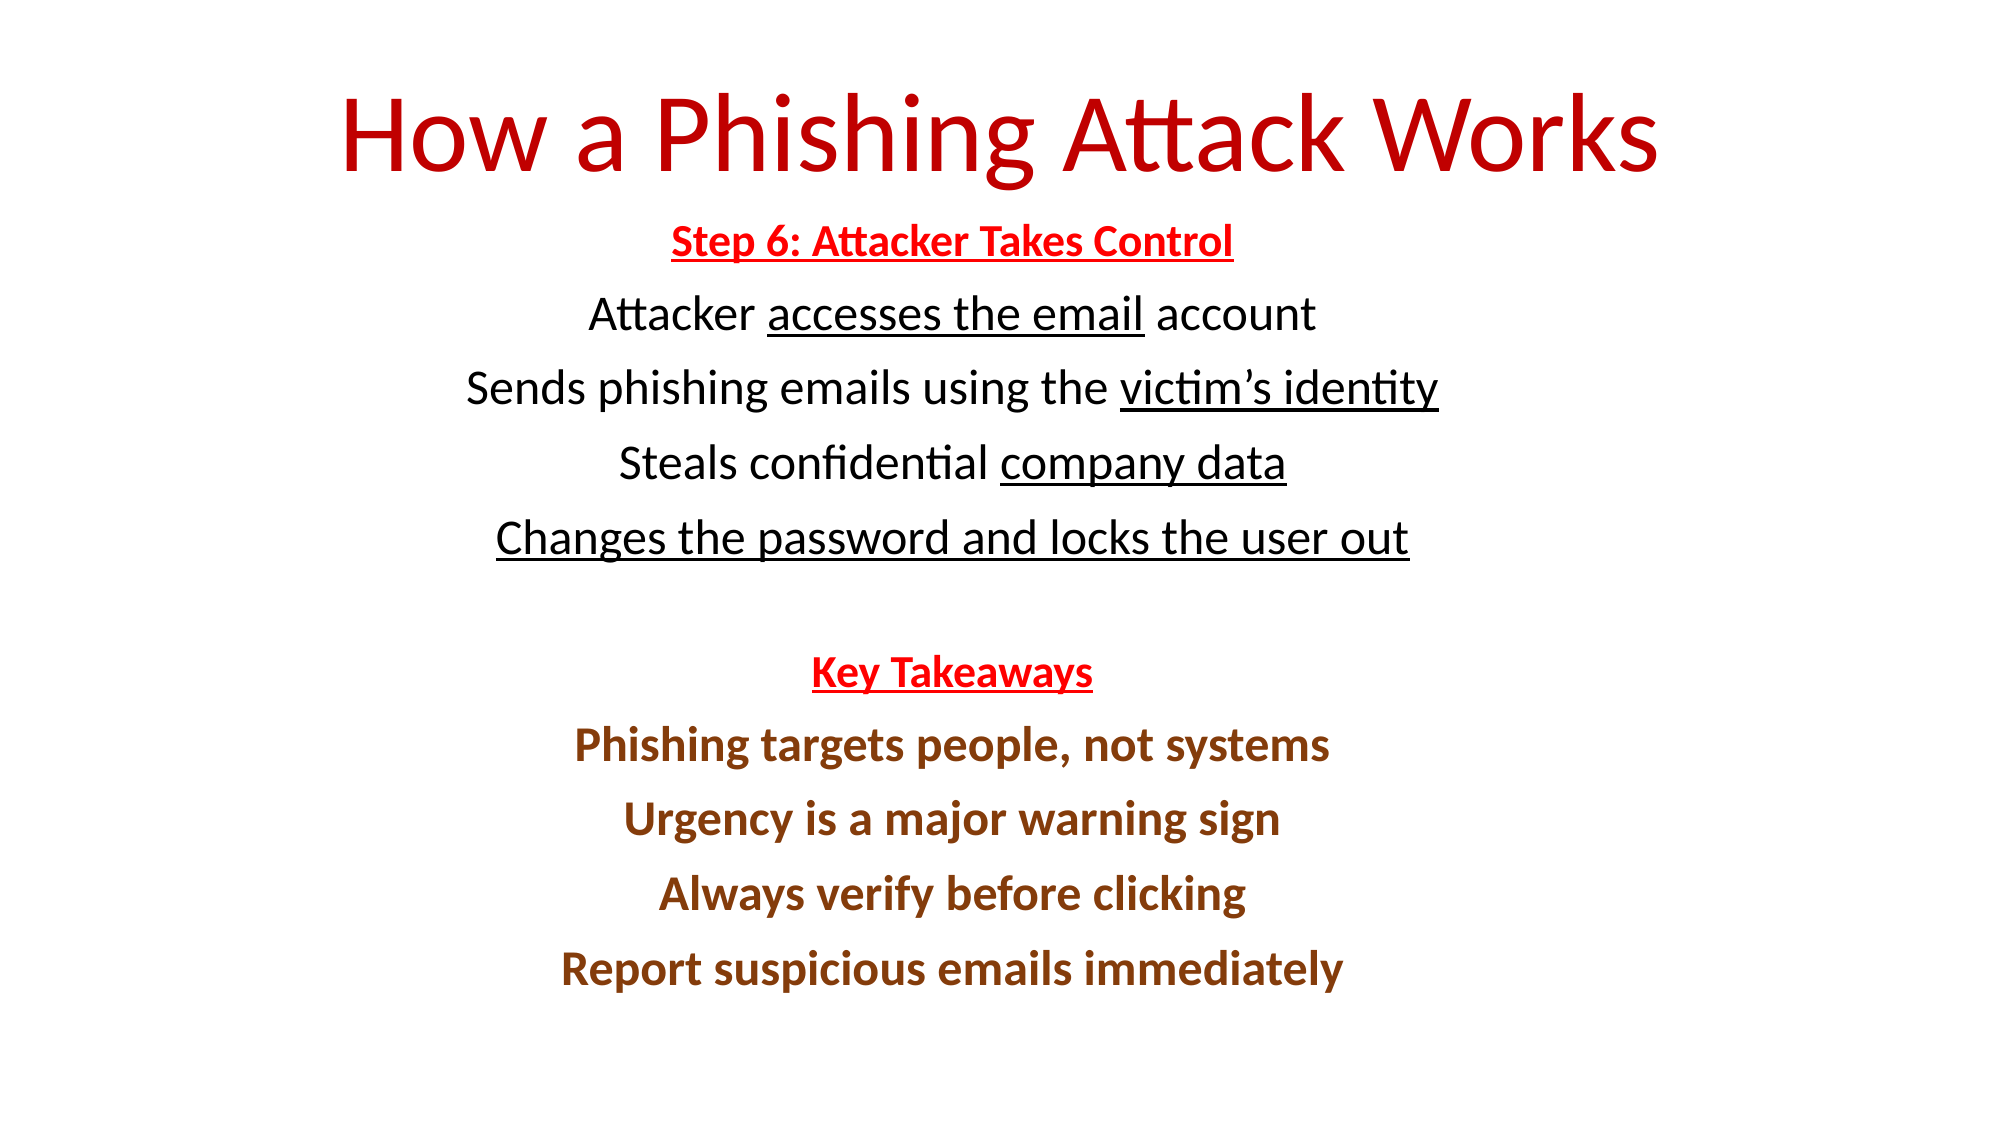

# How a Phishing Attack Works
Step 6: Attacker Takes Control
Attacker accesses the email account
Sends phishing emails using the victim’s identity
Steals confidential company data
Changes the password and locks the user out

Key Takeaways
Phishing targets people, not systems
Urgency is a major warning sign
Always verify before clicking
Report suspicious emails immediately